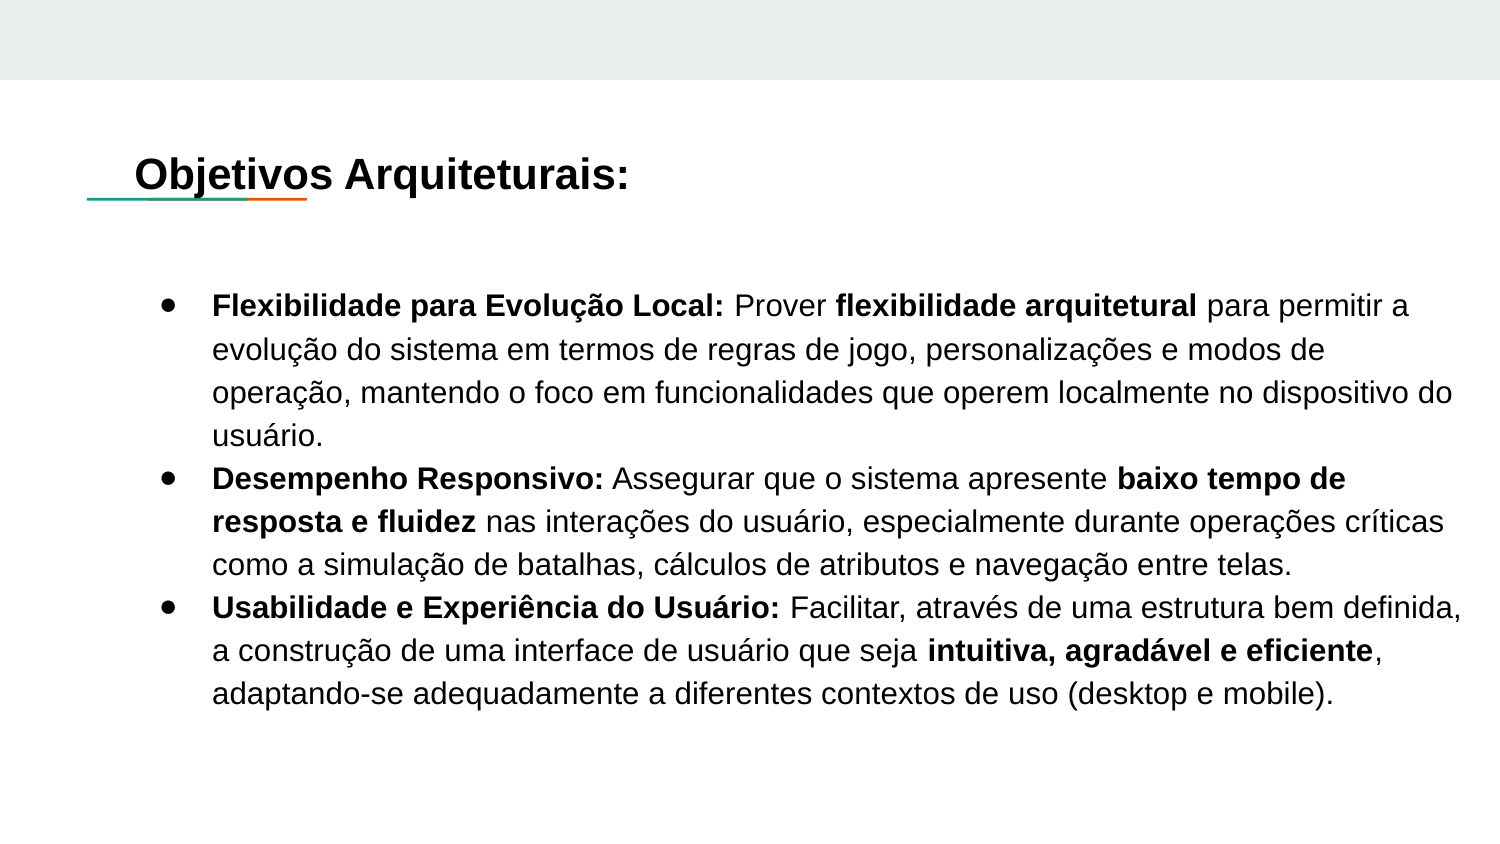

# Objetivos Arquiteturais:

Flexibilidade para Evolução Local: Prover flexibilidade arquitetural para permitir a evolução do sistema em termos de regras de jogo, personalizações e modos de operação, mantendo o foco em funcionalidades que operem localmente no dispositivo do usuário.
Desempenho Responsivo: Assegurar que o sistema apresente baixo tempo de resposta e fluidez nas interações do usuário, especialmente durante operações críticas como a simulação de batalhas, cálculos de atributos e navegação entre telas.
Usabilidade e Experiência do Usuário: Facilitar, através de uma estrutura bem definida, a construção de uma interface de usuário que seja intuitiva, agradável e eficiente, adaptando-se adequadamente a diferentes contextos de uso (desktop e mobile).